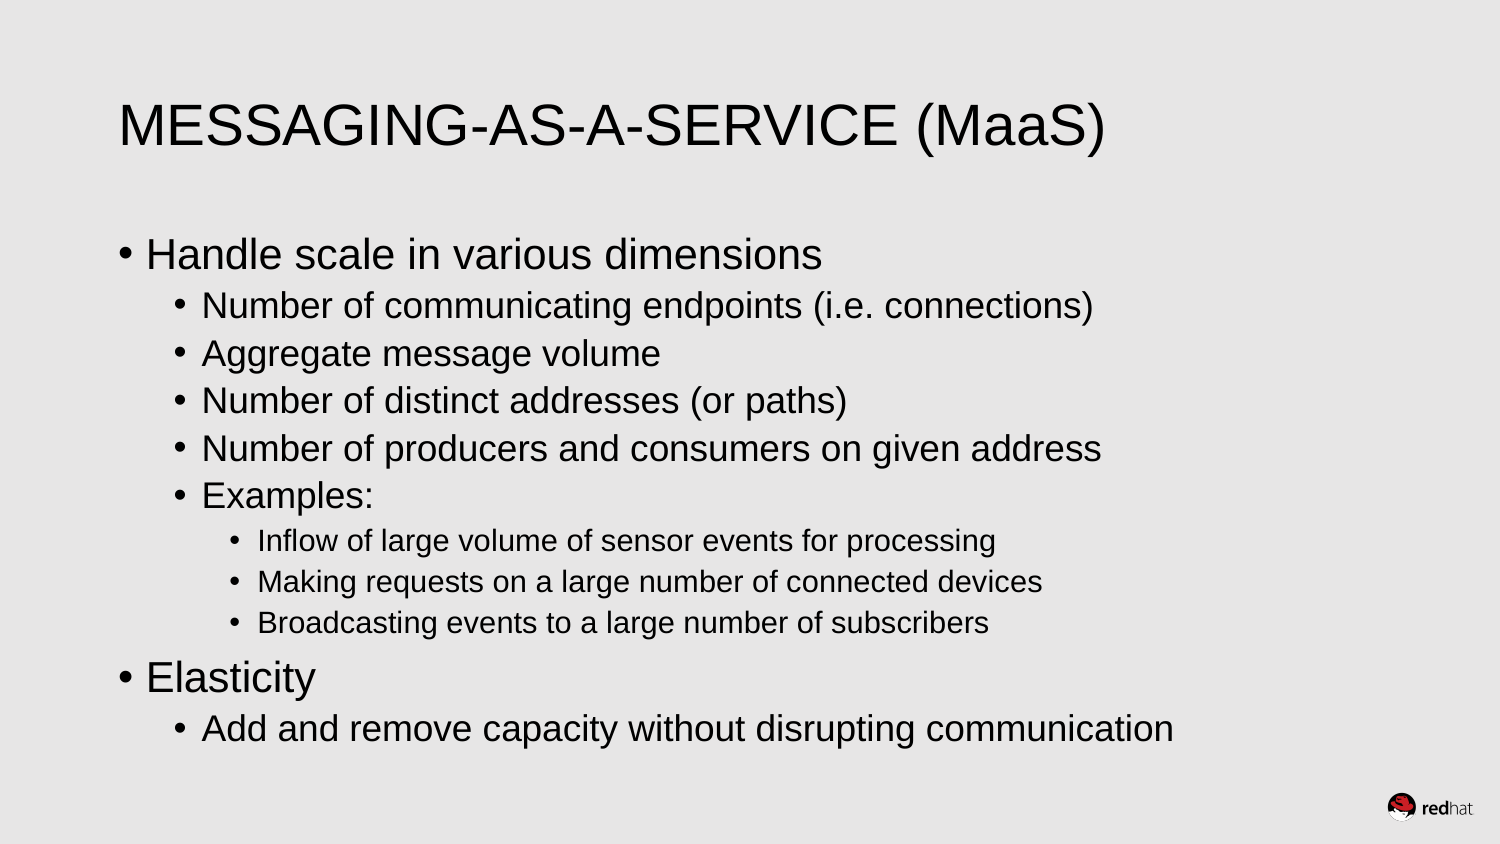

# Messaging-as-a-Service (MaaS)
Handle scale in various dimensions
Number of communicating endpoints (i.e. connections)
Aggregate message volume
Number of distinct addresses (or paths)
Number of producers and consumers on given address
Examples:
Inflow of large volume of sensor events for processing
Making requests on a large number of connected devices
Broadcasting events to a large number of subscribers
Elasticity
Add and remove capacity without disrupting communication